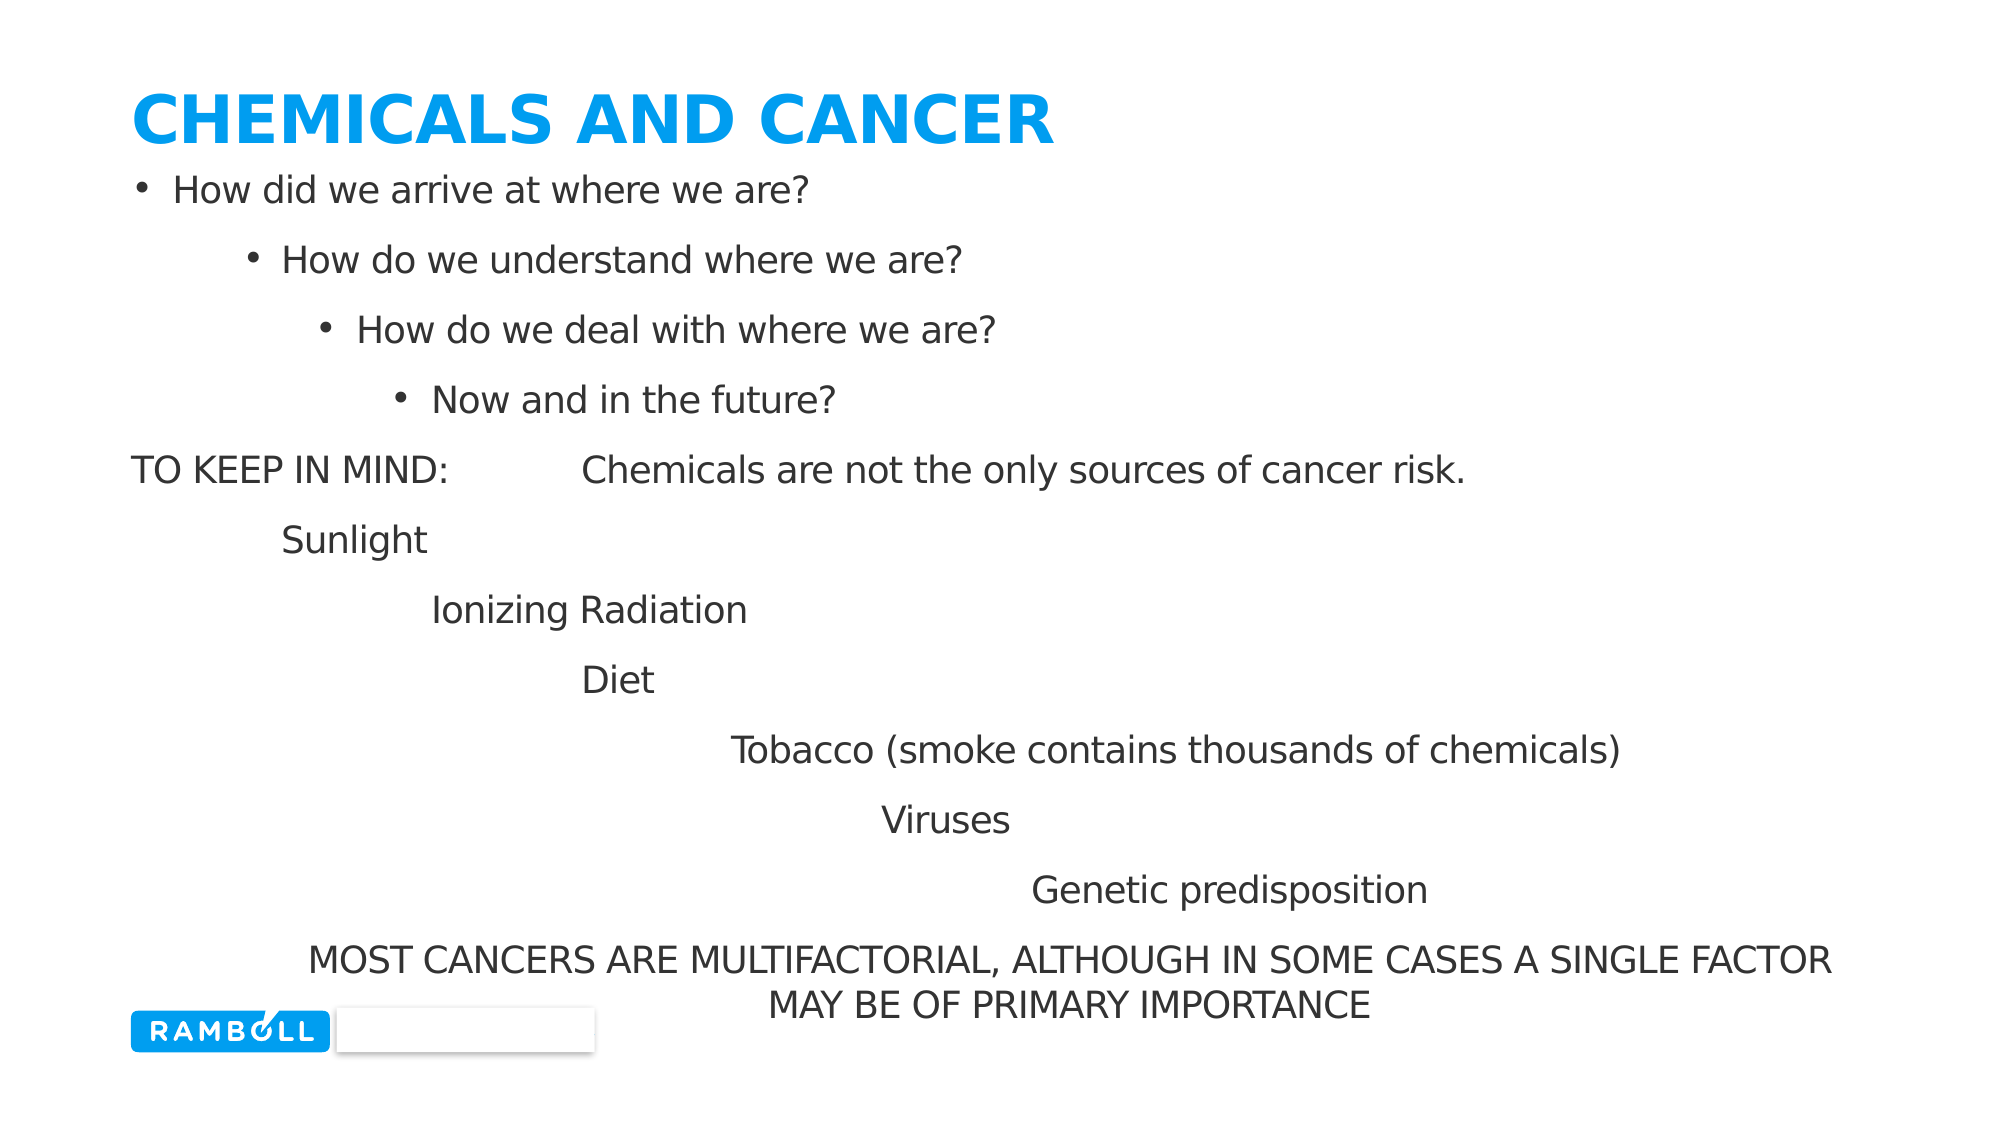

# Chemicals and cancer
How did we arrive at where we are?
How do we understand where we are?
How do we deal with where we are?
Now and in the future?
TO KEEP IN MIND:  	Chemicals are not the only sources of cancer risk.
	Sunlight
		Ionizing Radiation
			Diet
				Tobacco (smoke contains thousands of chemicals)
					Viruses
						Genetic predisposition
MOST CANCERS ARE MULTIFACTORIAL, ALTHOUGH IN SOME CASES A SINGLE FACTOR MAY BE OF PRIMARY IMPORTANCE